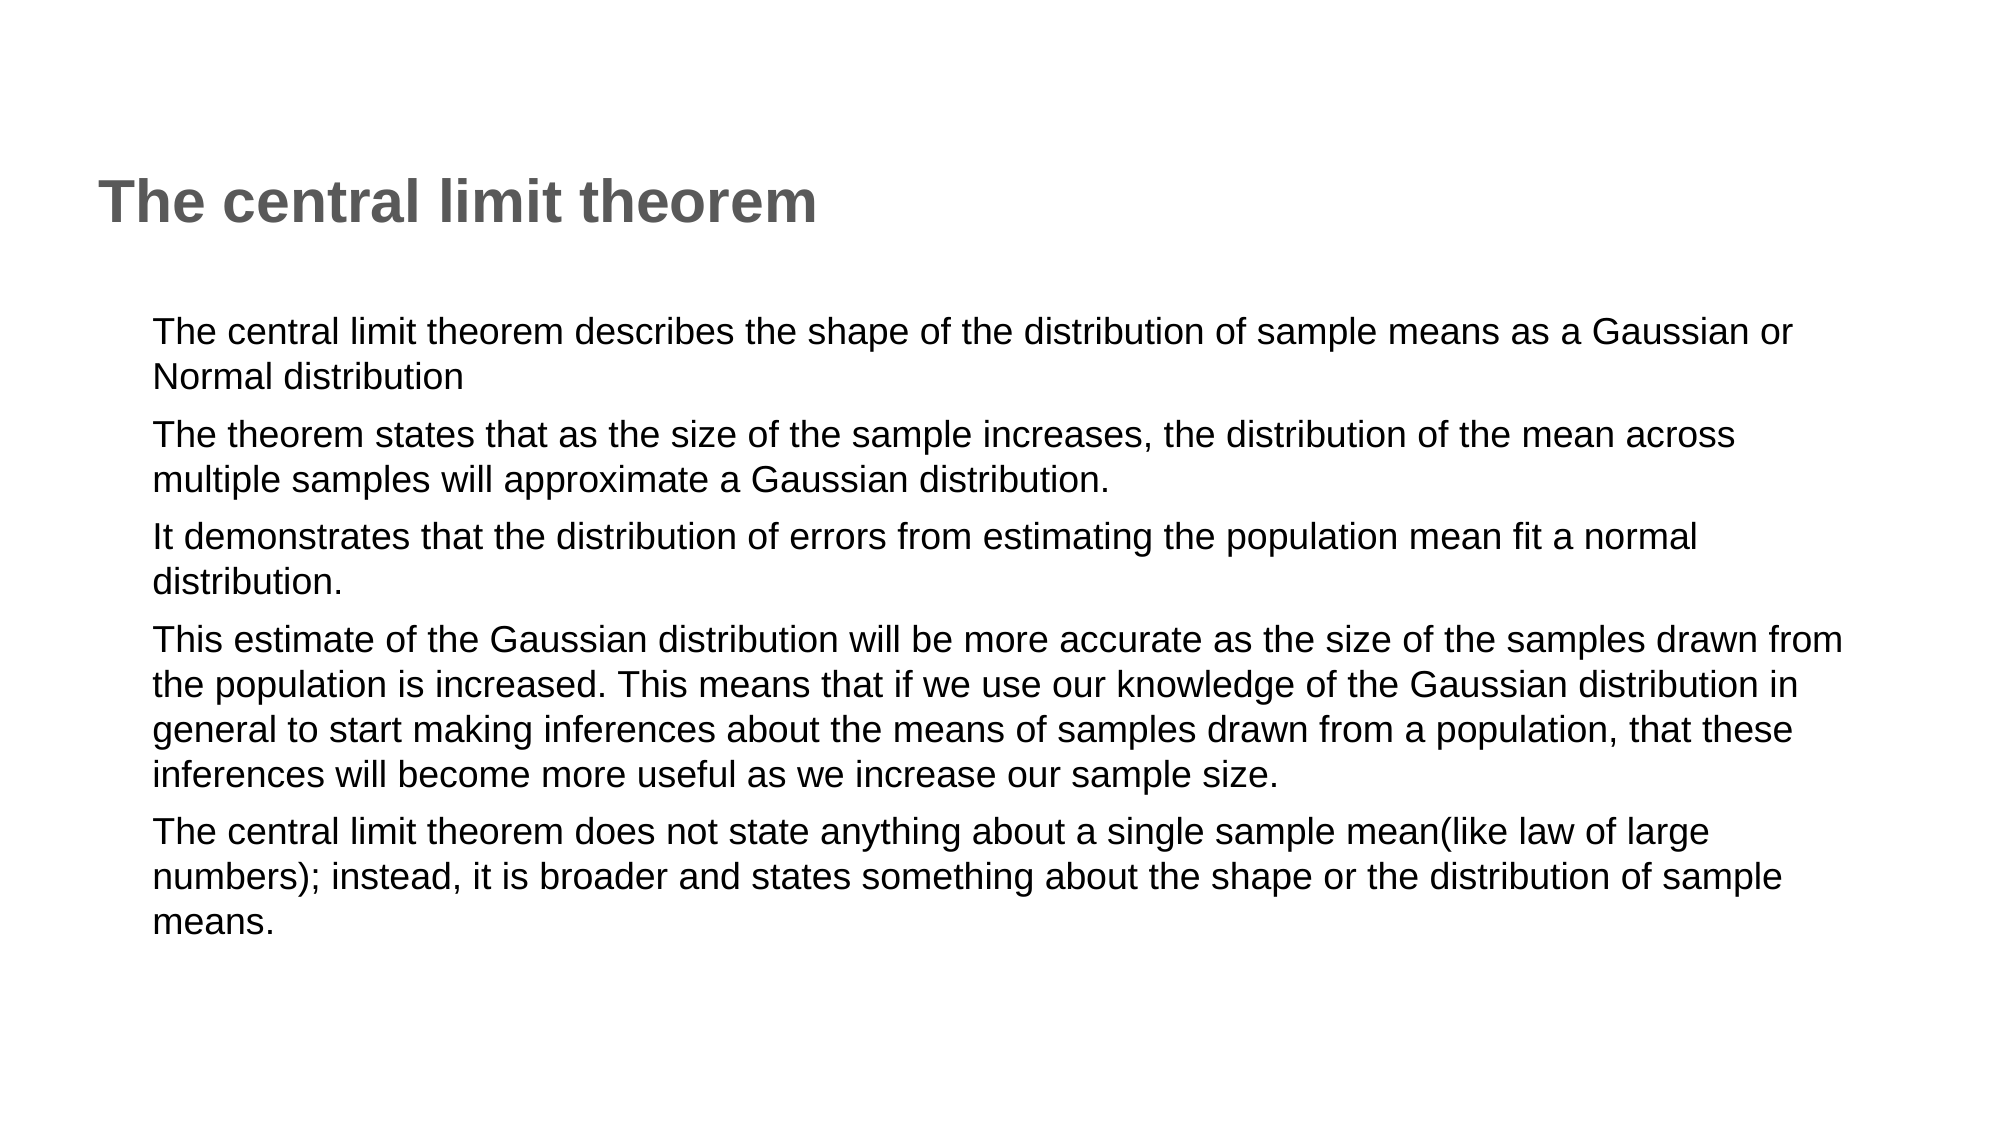

# The central limit theorem
The central limit theorem describes the shape of the distribution of sample means as a Gaussian or Normal distribution
The theorem states that as the size of the sample increases, the distribution of the mean across multiple samples will approximate a Gaussian distribution.
It demonstrates that the distribution of errors from estimating the population mean fit a normal distribution.
This estimate of the Gaussian distribution will be more accurate as the size of the samples drawn from the population is increased. This means that if we use our knowledge of the Gaussian distribution in general to start making inferences about the means of samples drawn from a population, that these inferences will become more useful as we increase our sample size.
The central limit theorem does not state anything about a single sample mean(like law of large numbers); instead, it is broader and states something about the shape or the distribution of sample means.